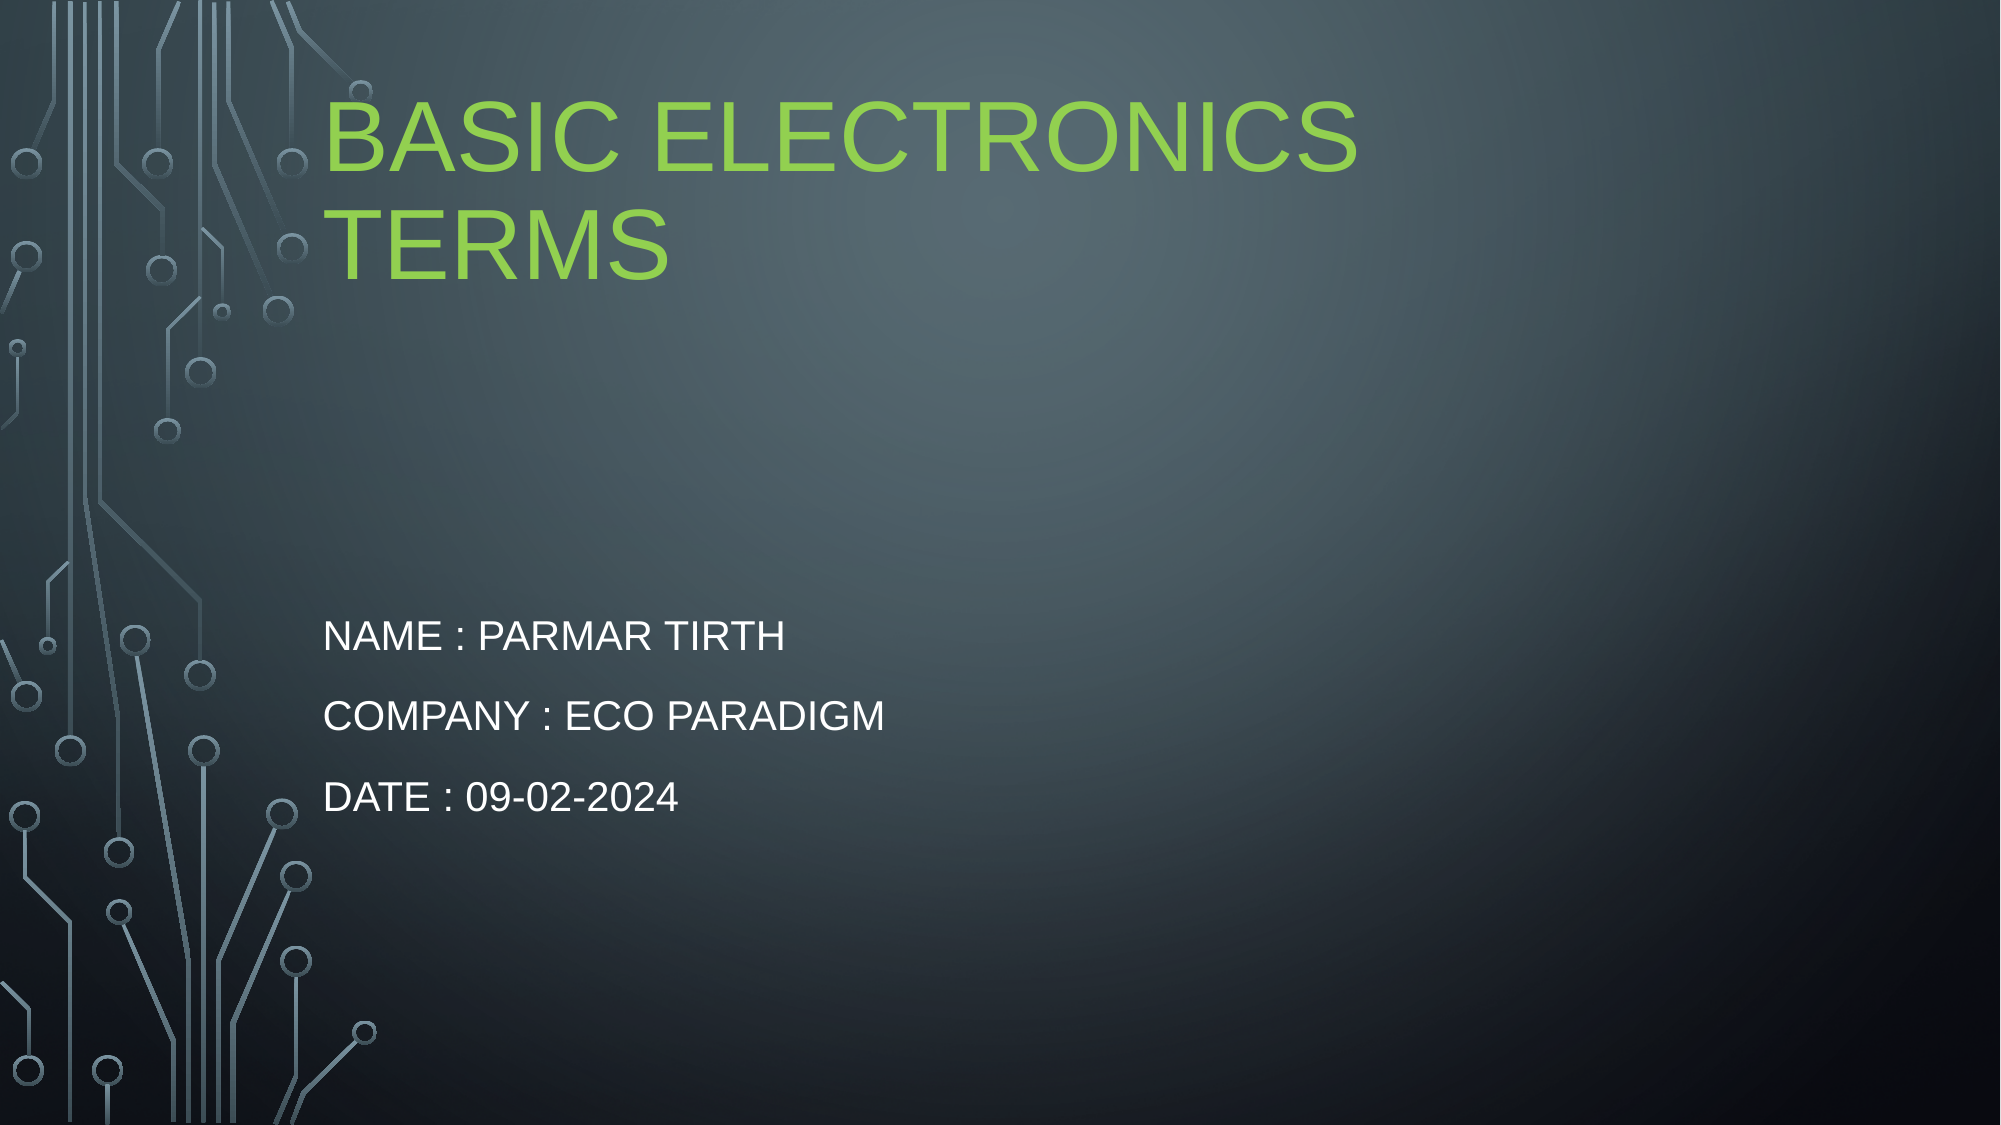

# Basic electronics terms
Name : Parmar TIRth
Company : ECO paradigm
Date : 09-02-2024